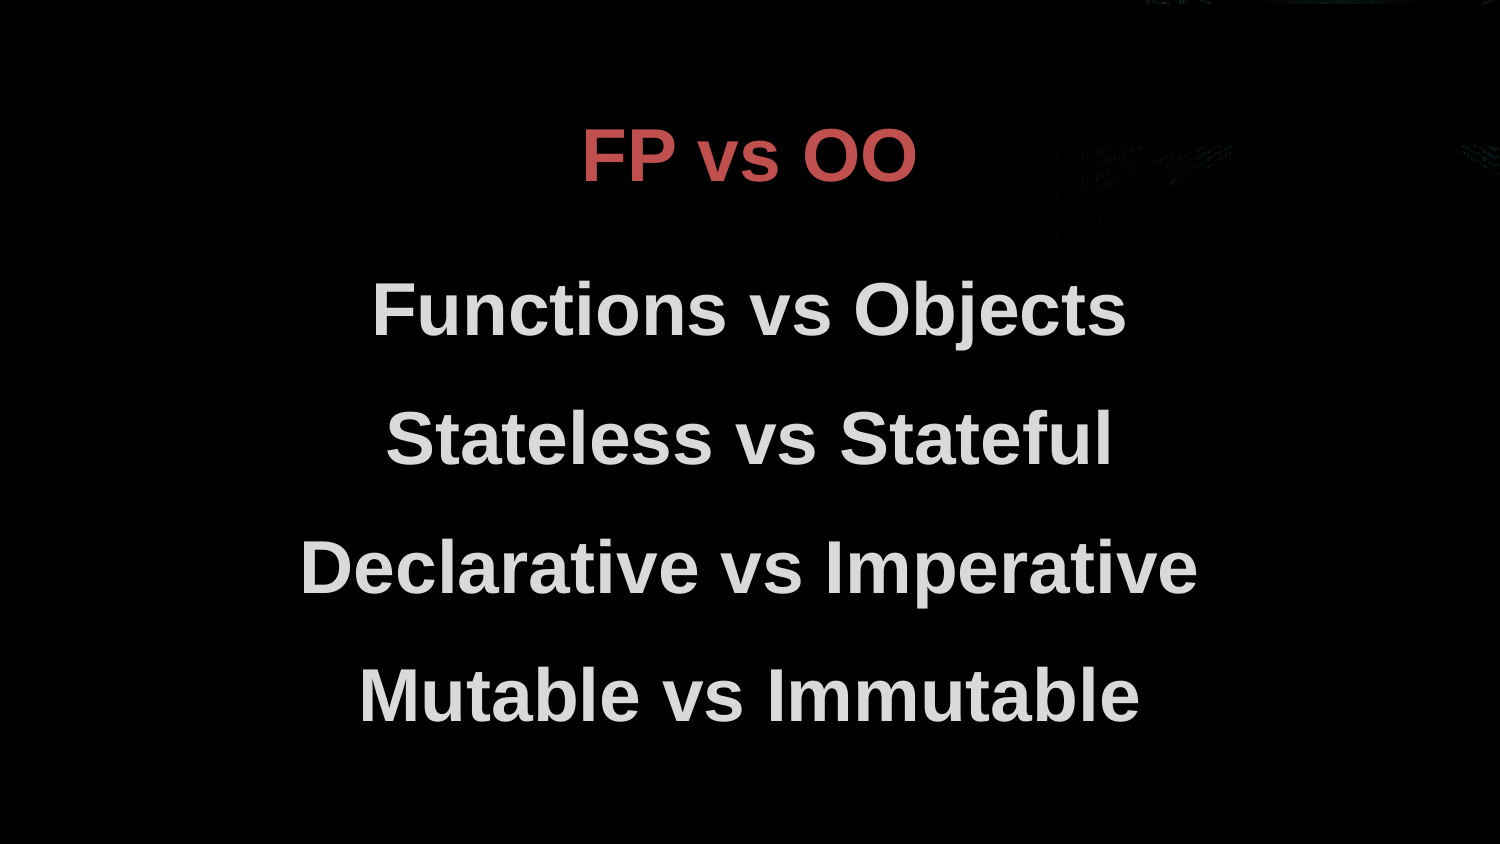

# FP vs OO
Functions vs Objects
Stateless vs Stateful
Declarative vs Imperative
Mutable vs Immutable